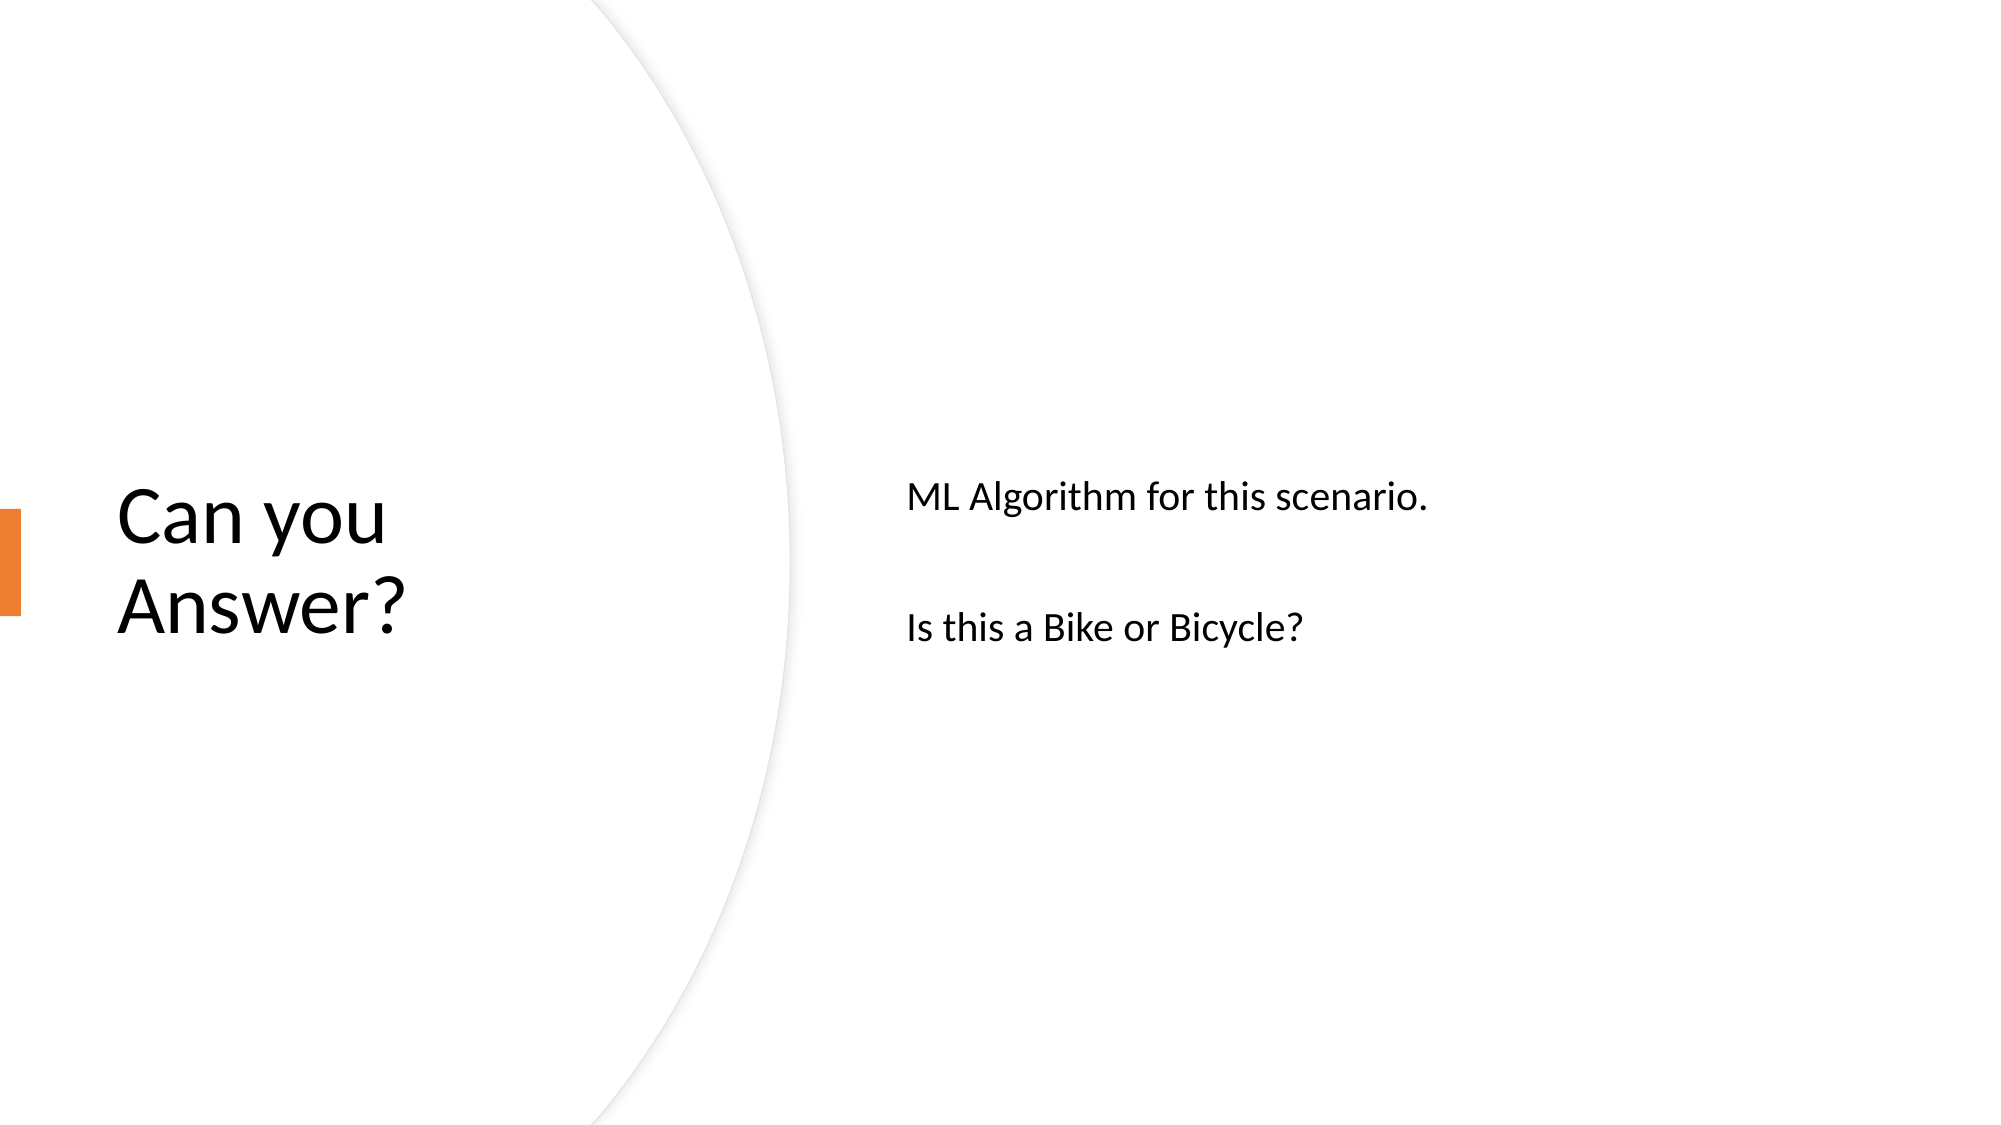

ML Algorithm for this scenario.

Is this a Bike or Bicycle?
# Can you Answer?